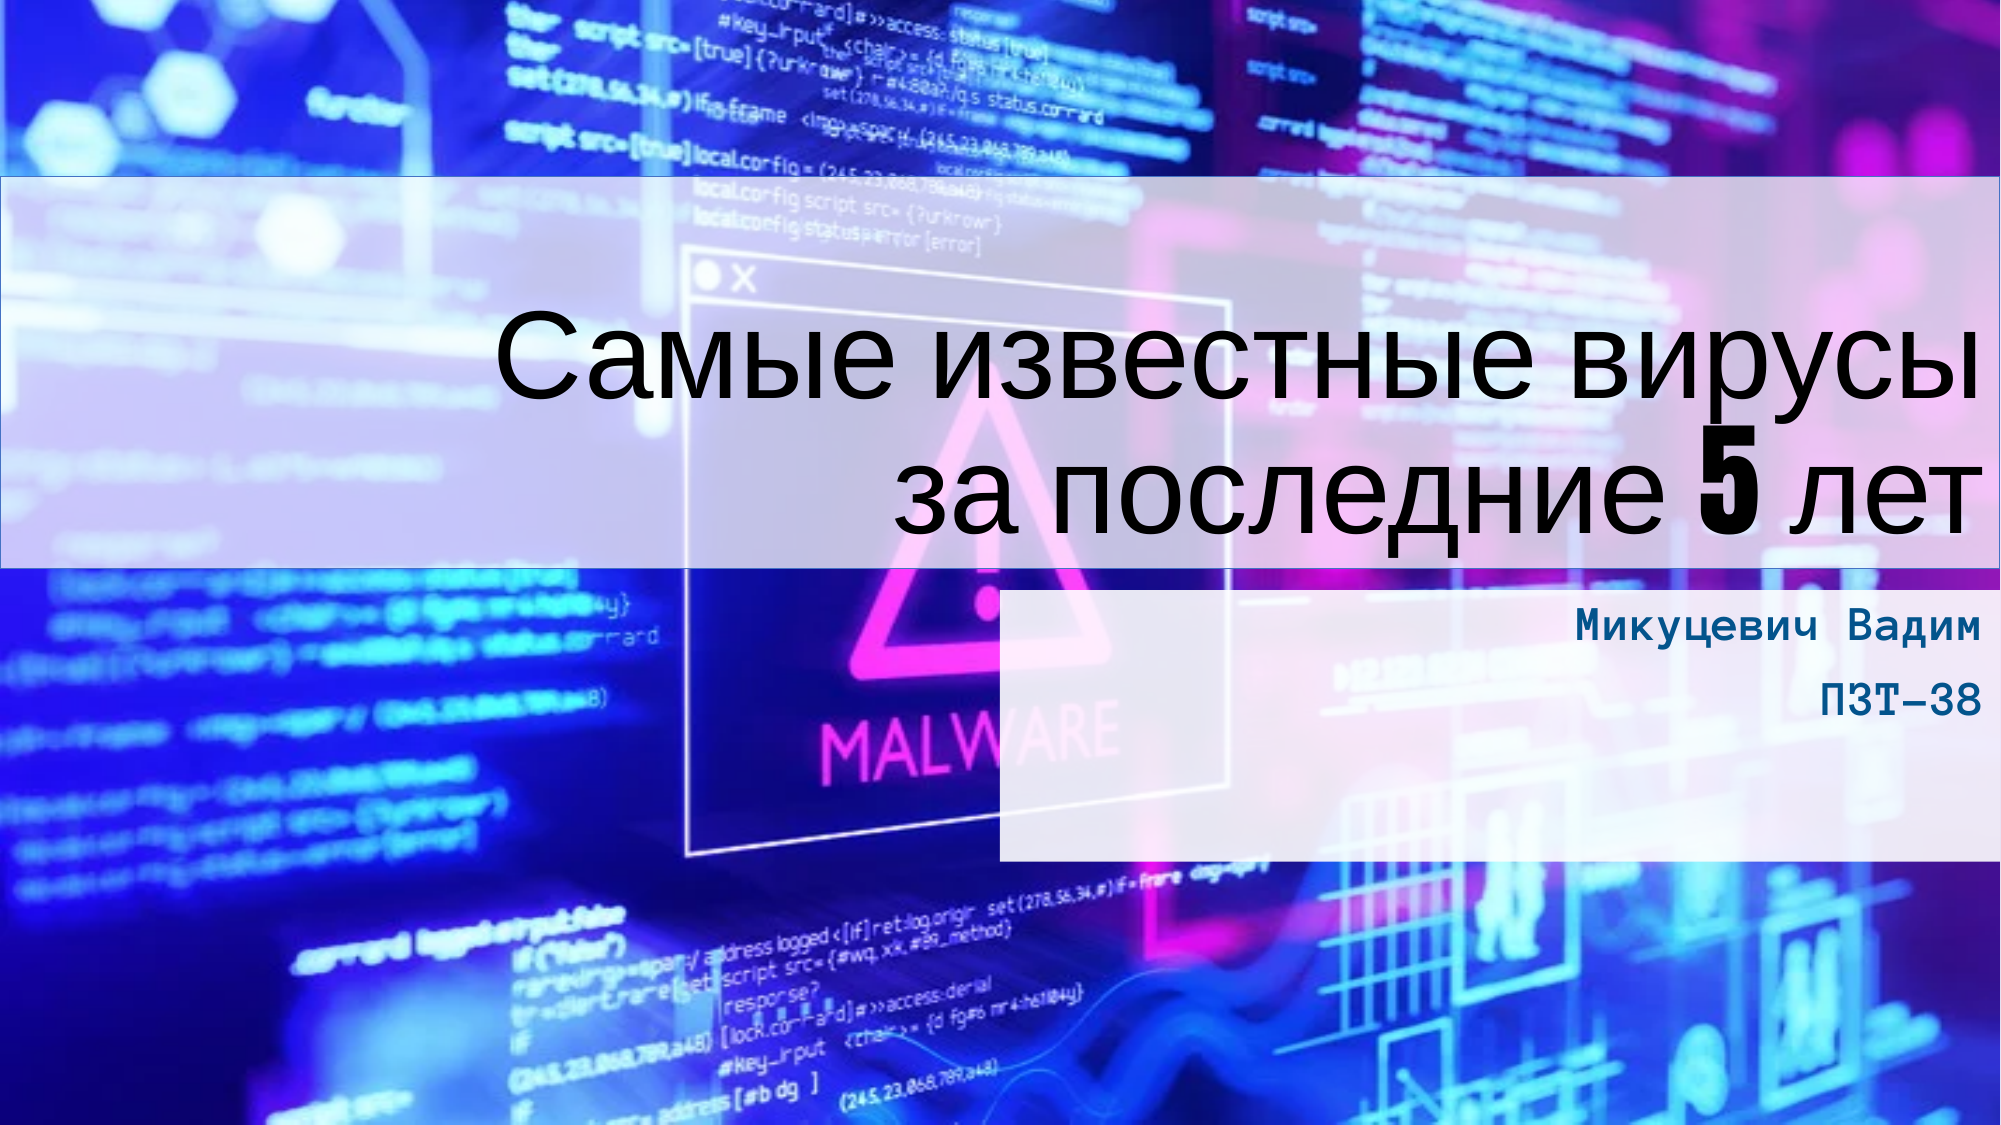

# Самые известные вирусы за последние 5 лет
Микуцевич Вадим
ПЗТ-38